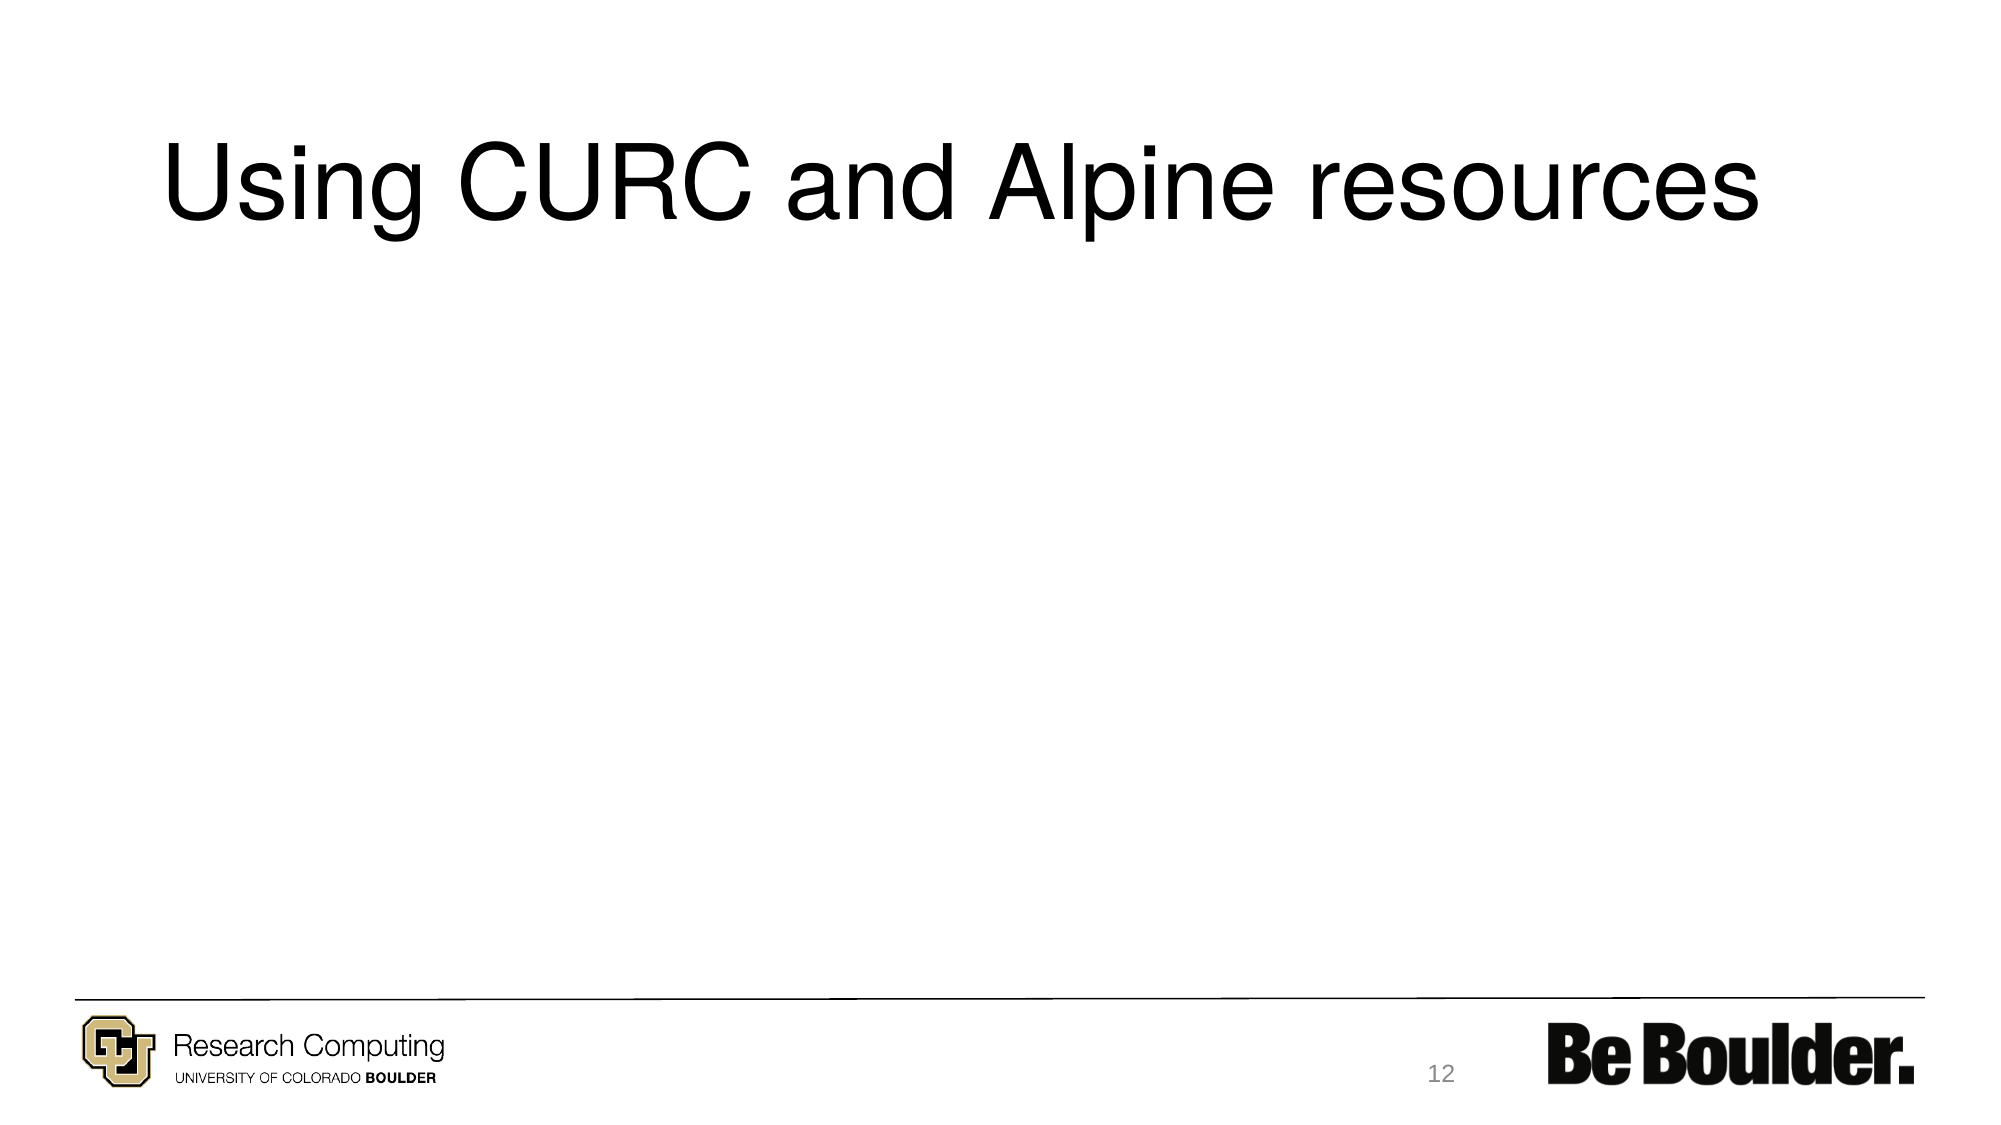

# Using CURC and Alpine resources
12